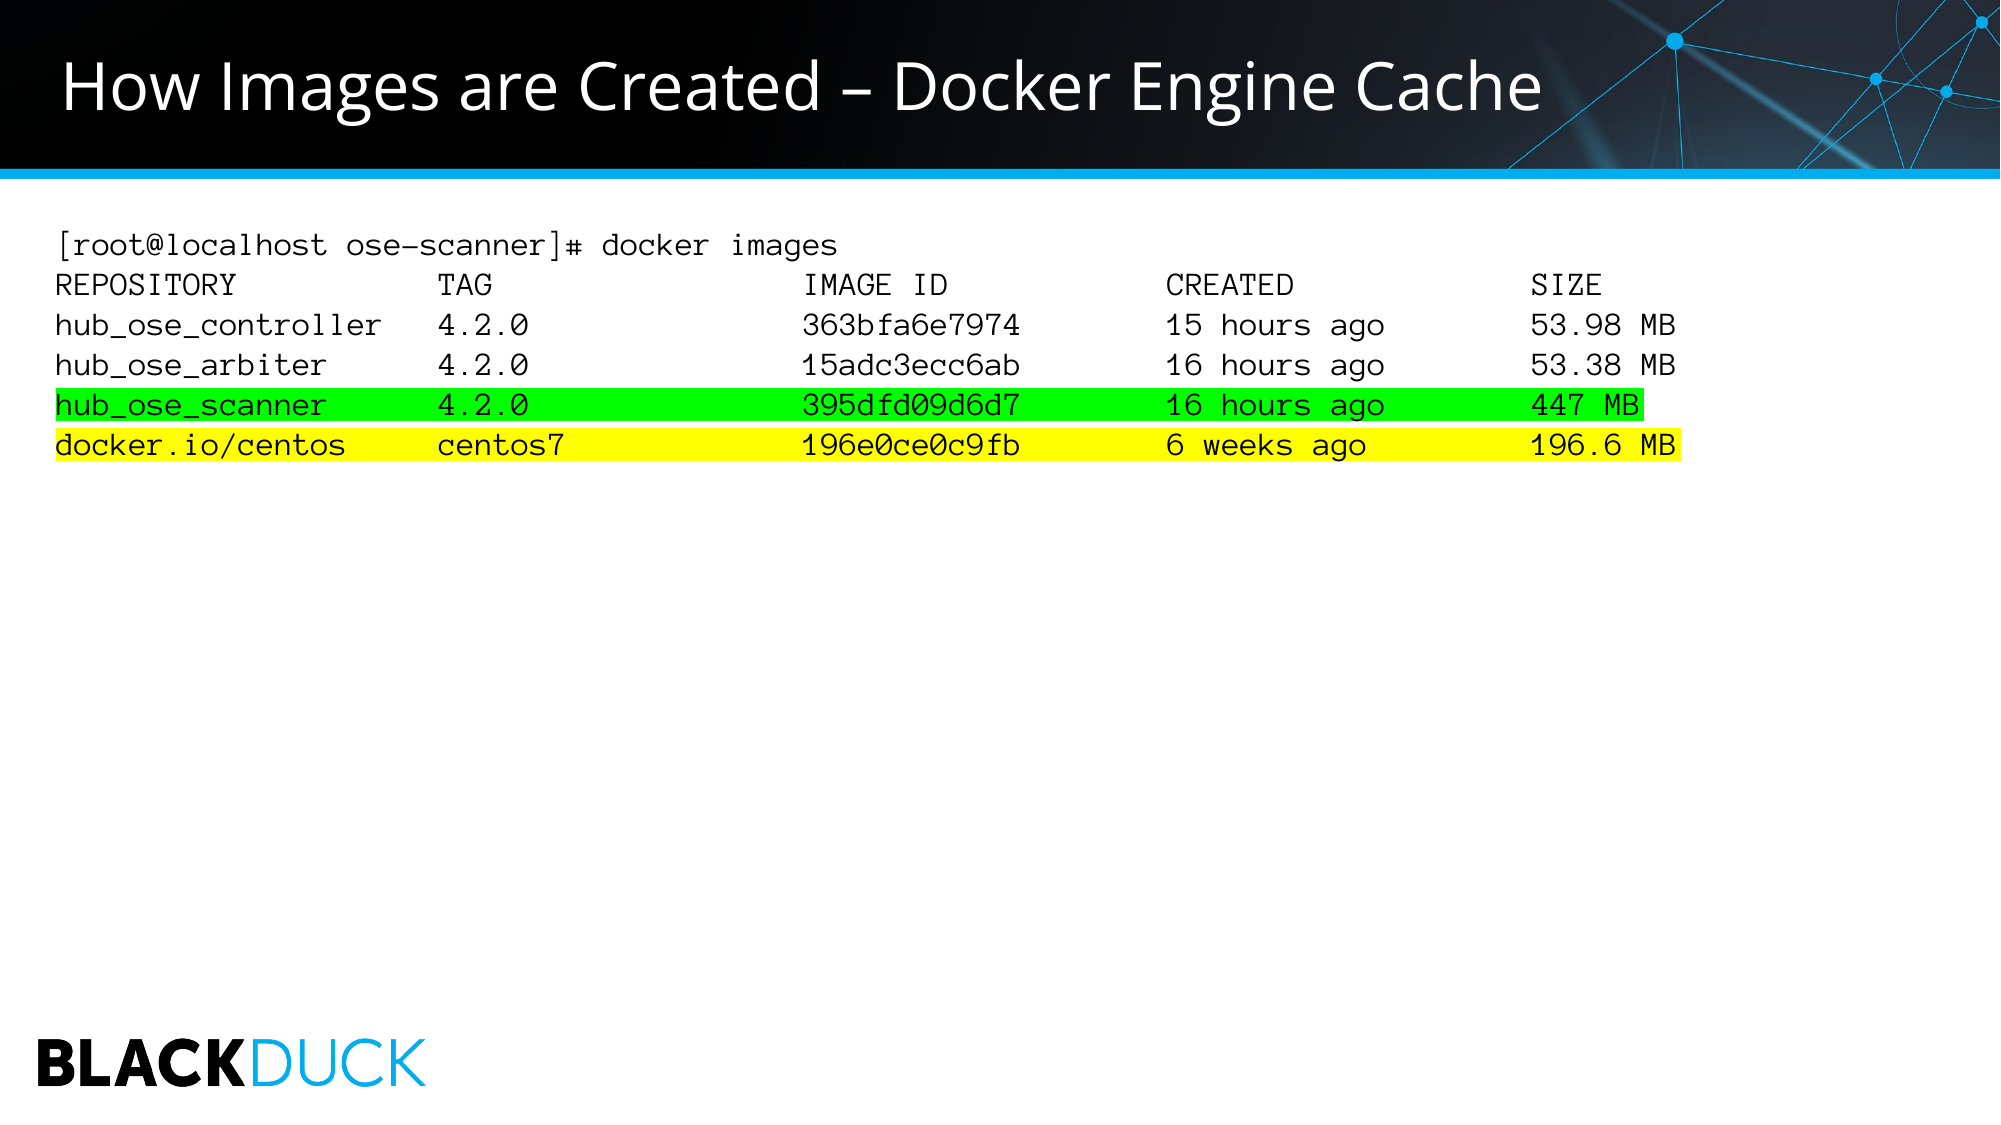

# How Images are Created – Docker Engine Cache
[root@localhost ose-scanner]# docker images
REPOSITORY           TAG                 IMAGE ID            CREATED             SIZE
hub_ose_controller   4.2.0               363bfa6e7974        15 hours ago        53.98 MB
hub_ose_arbiter      4.2.0               15adc3ecc6ab        16 hours ago        53.38 MB
hub_ose_scanner      4.2.0               395dfd09d6d7        16 hours ago        447 MB
docker.io/centos     centos7             196e0ce0c9fb        6 weeks ago         196.6 MB